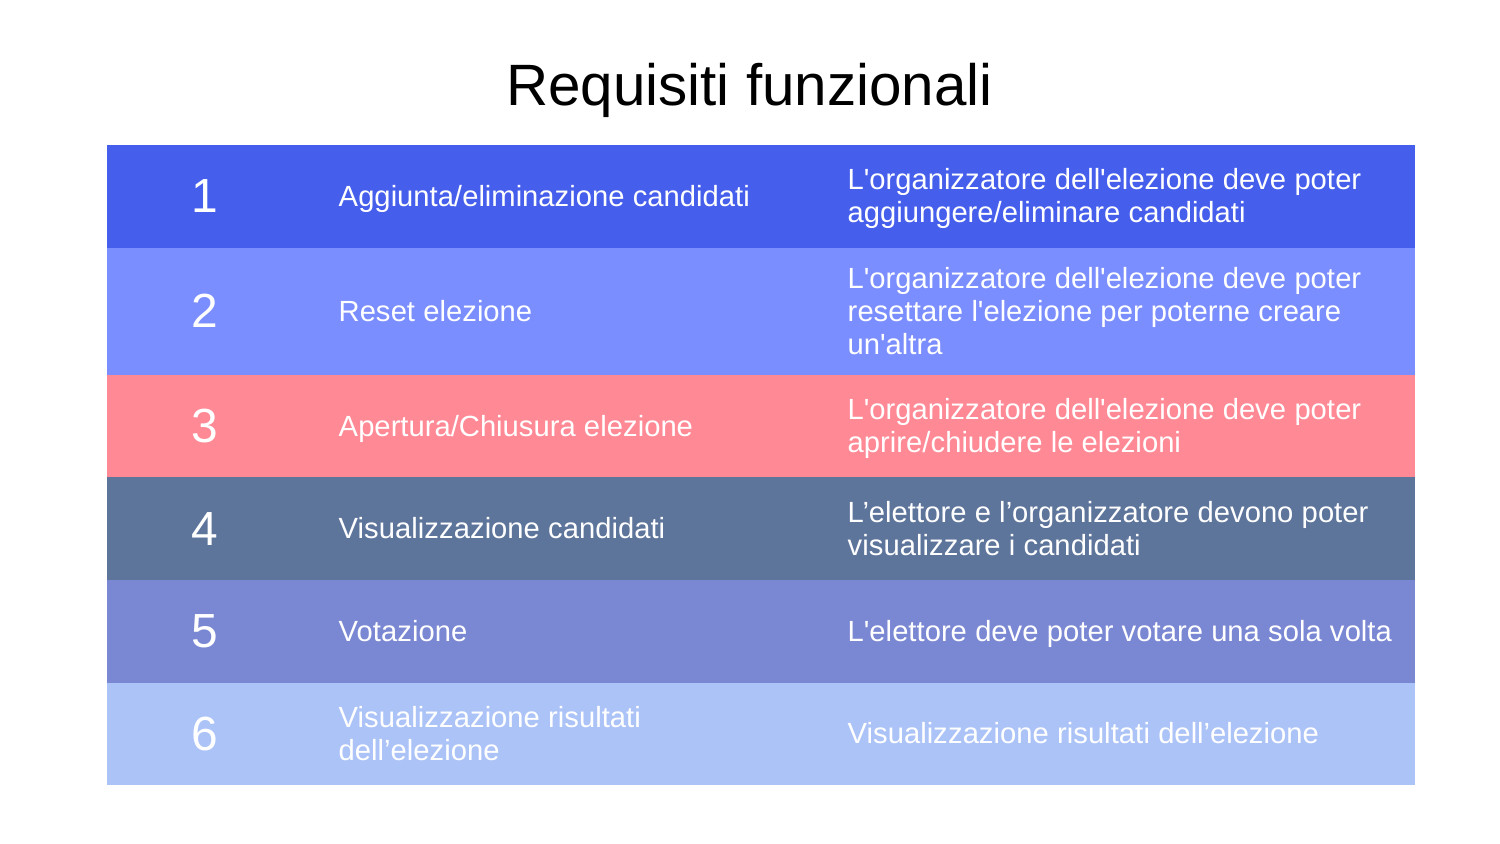

# Requisiti funzionali
| 1 | Aggiunta/eliminazione candidati | L'organizzatore dell'elezione deve poter aggiungere/eliminare candidati |
| --- | --- | --- |
| 2 | Reset elezione | L'organizzatore dell'elezione deve poter resettare l'elezione per poterne creare un'altra |
| 3 | Apertura/Chiusura elezione | L'organizzatore dell'elezione deve poter aprire/chiudere le elezioni |
| 4 | Visualizzazione candidati | L’elettore e l’organizzatore devono poter visualizzare i candidati |
| 5 | Votazione | L'elettore deve poter votare una sola volta |
| 6 | Visualizzazione risultati dell’elezione | Visualizzazione risultati dell’elezione |